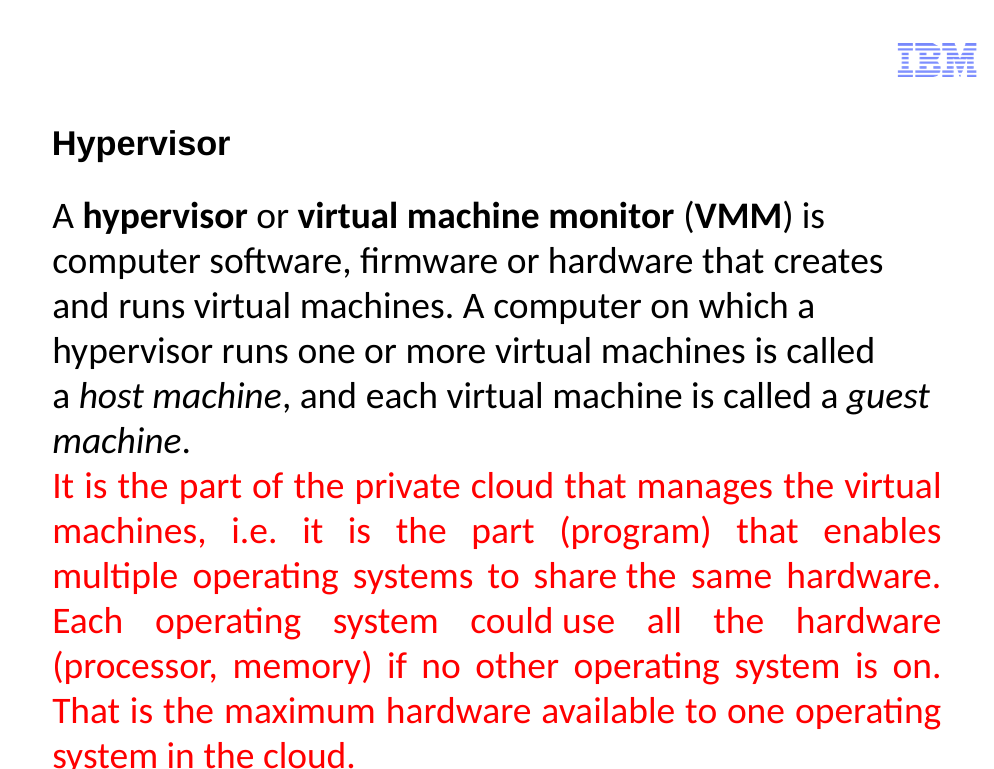

# Hypervisor
A hypervisor or virtual machine monitor (VMM) is computer software, firmware or hardware that creates and runs virtual machines. A computer on which a hypervisor runs one or more virtual machines is called a host machine, and each virtual machine is called a guest machine.
It is the part of the private cloud that manages the virtual machines, i.e. it is the part (program) that enables multiple operating systems to share the same hardware. Each operating system could use all the hardware (processor, memory) if no other operating system is on. That is the maximum hardware available to one operating system in the cloud.